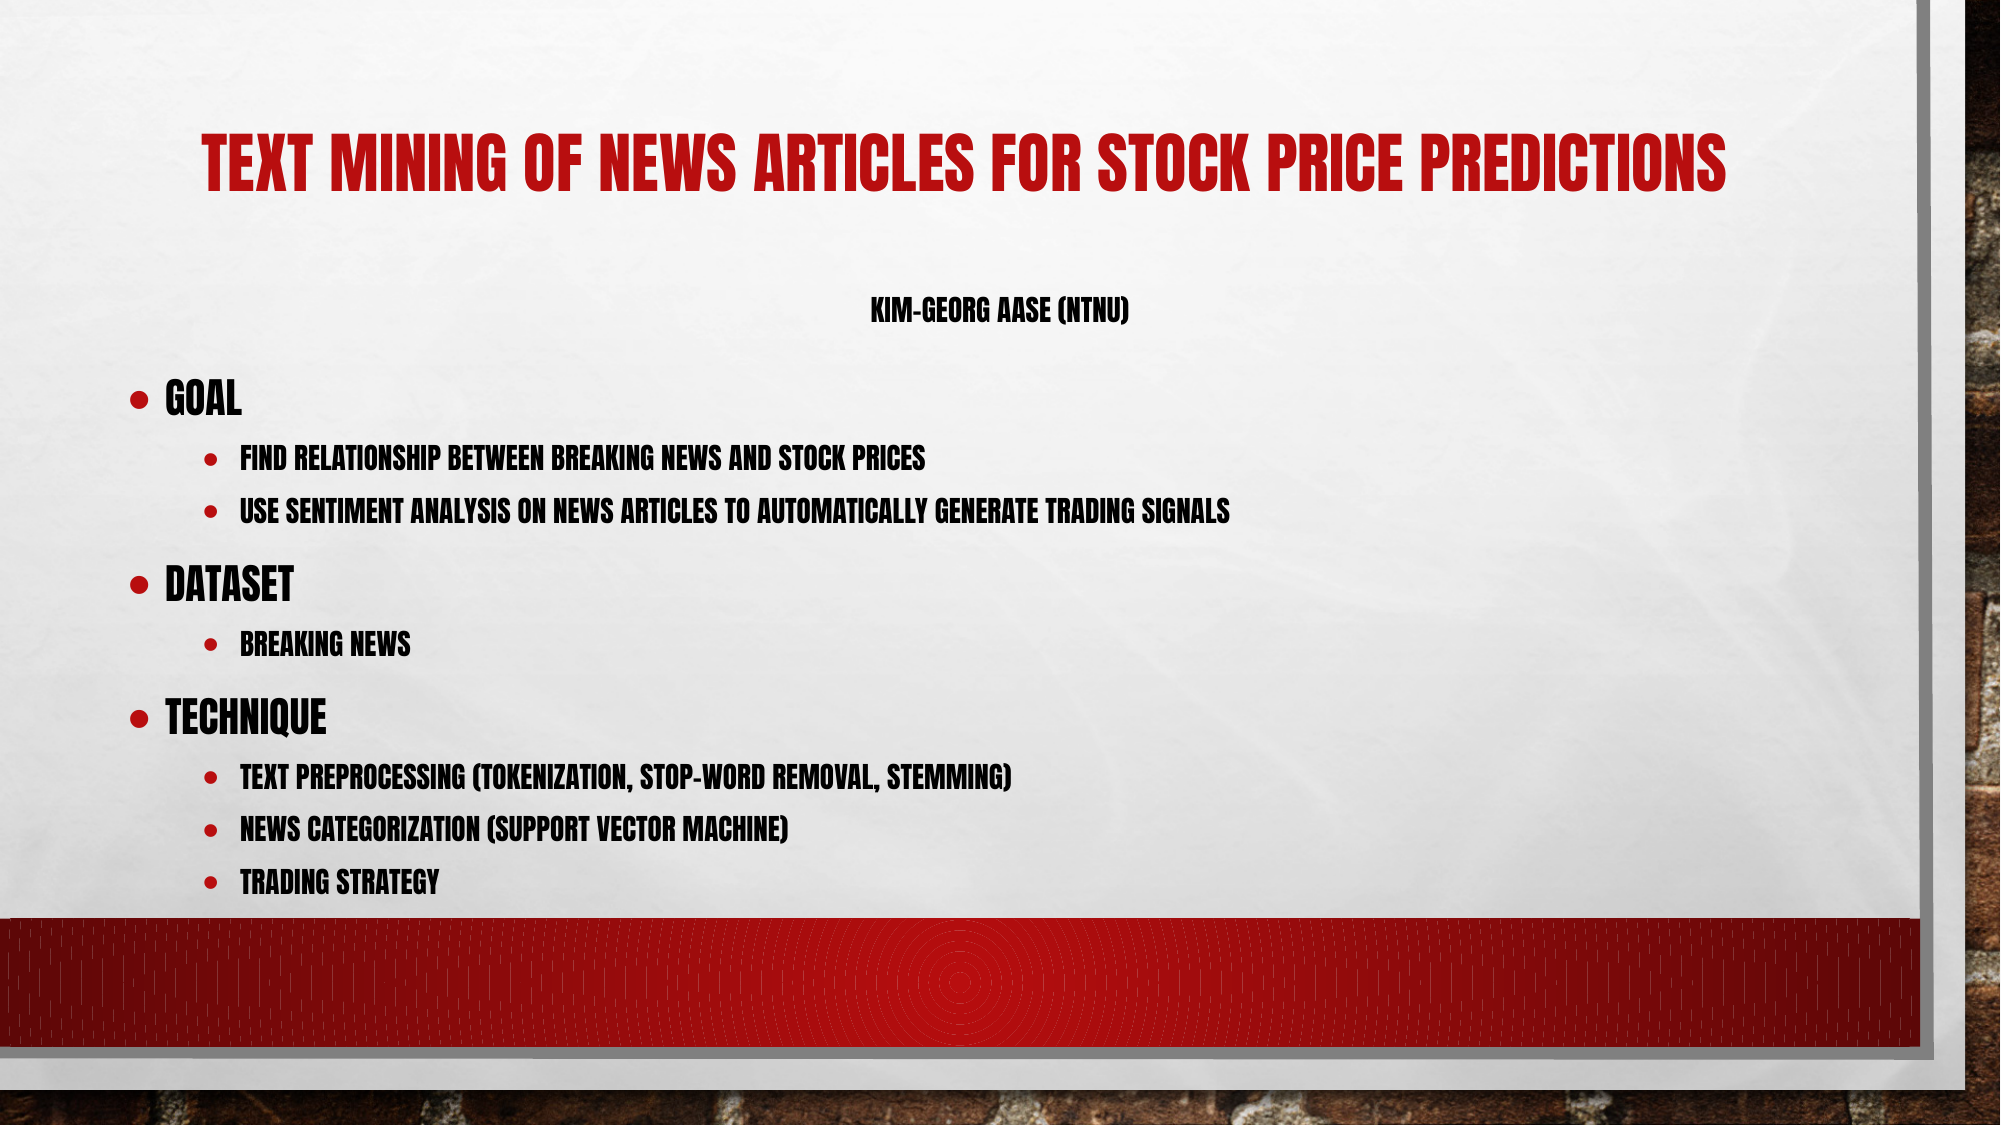

# Text Mining of News Articles for Stock Price Predictions
Kim-Georg Aase (NTNU)
Goal
Find relationship between breaking news and stock prices
Use sentiment analysis on news articles to automatically generate trading signals
Dataset
Breaking news
technique
Text preprocessing (tokenization, stop-word removal, stemming)
News categorization (support vector machine)
Trading strategy